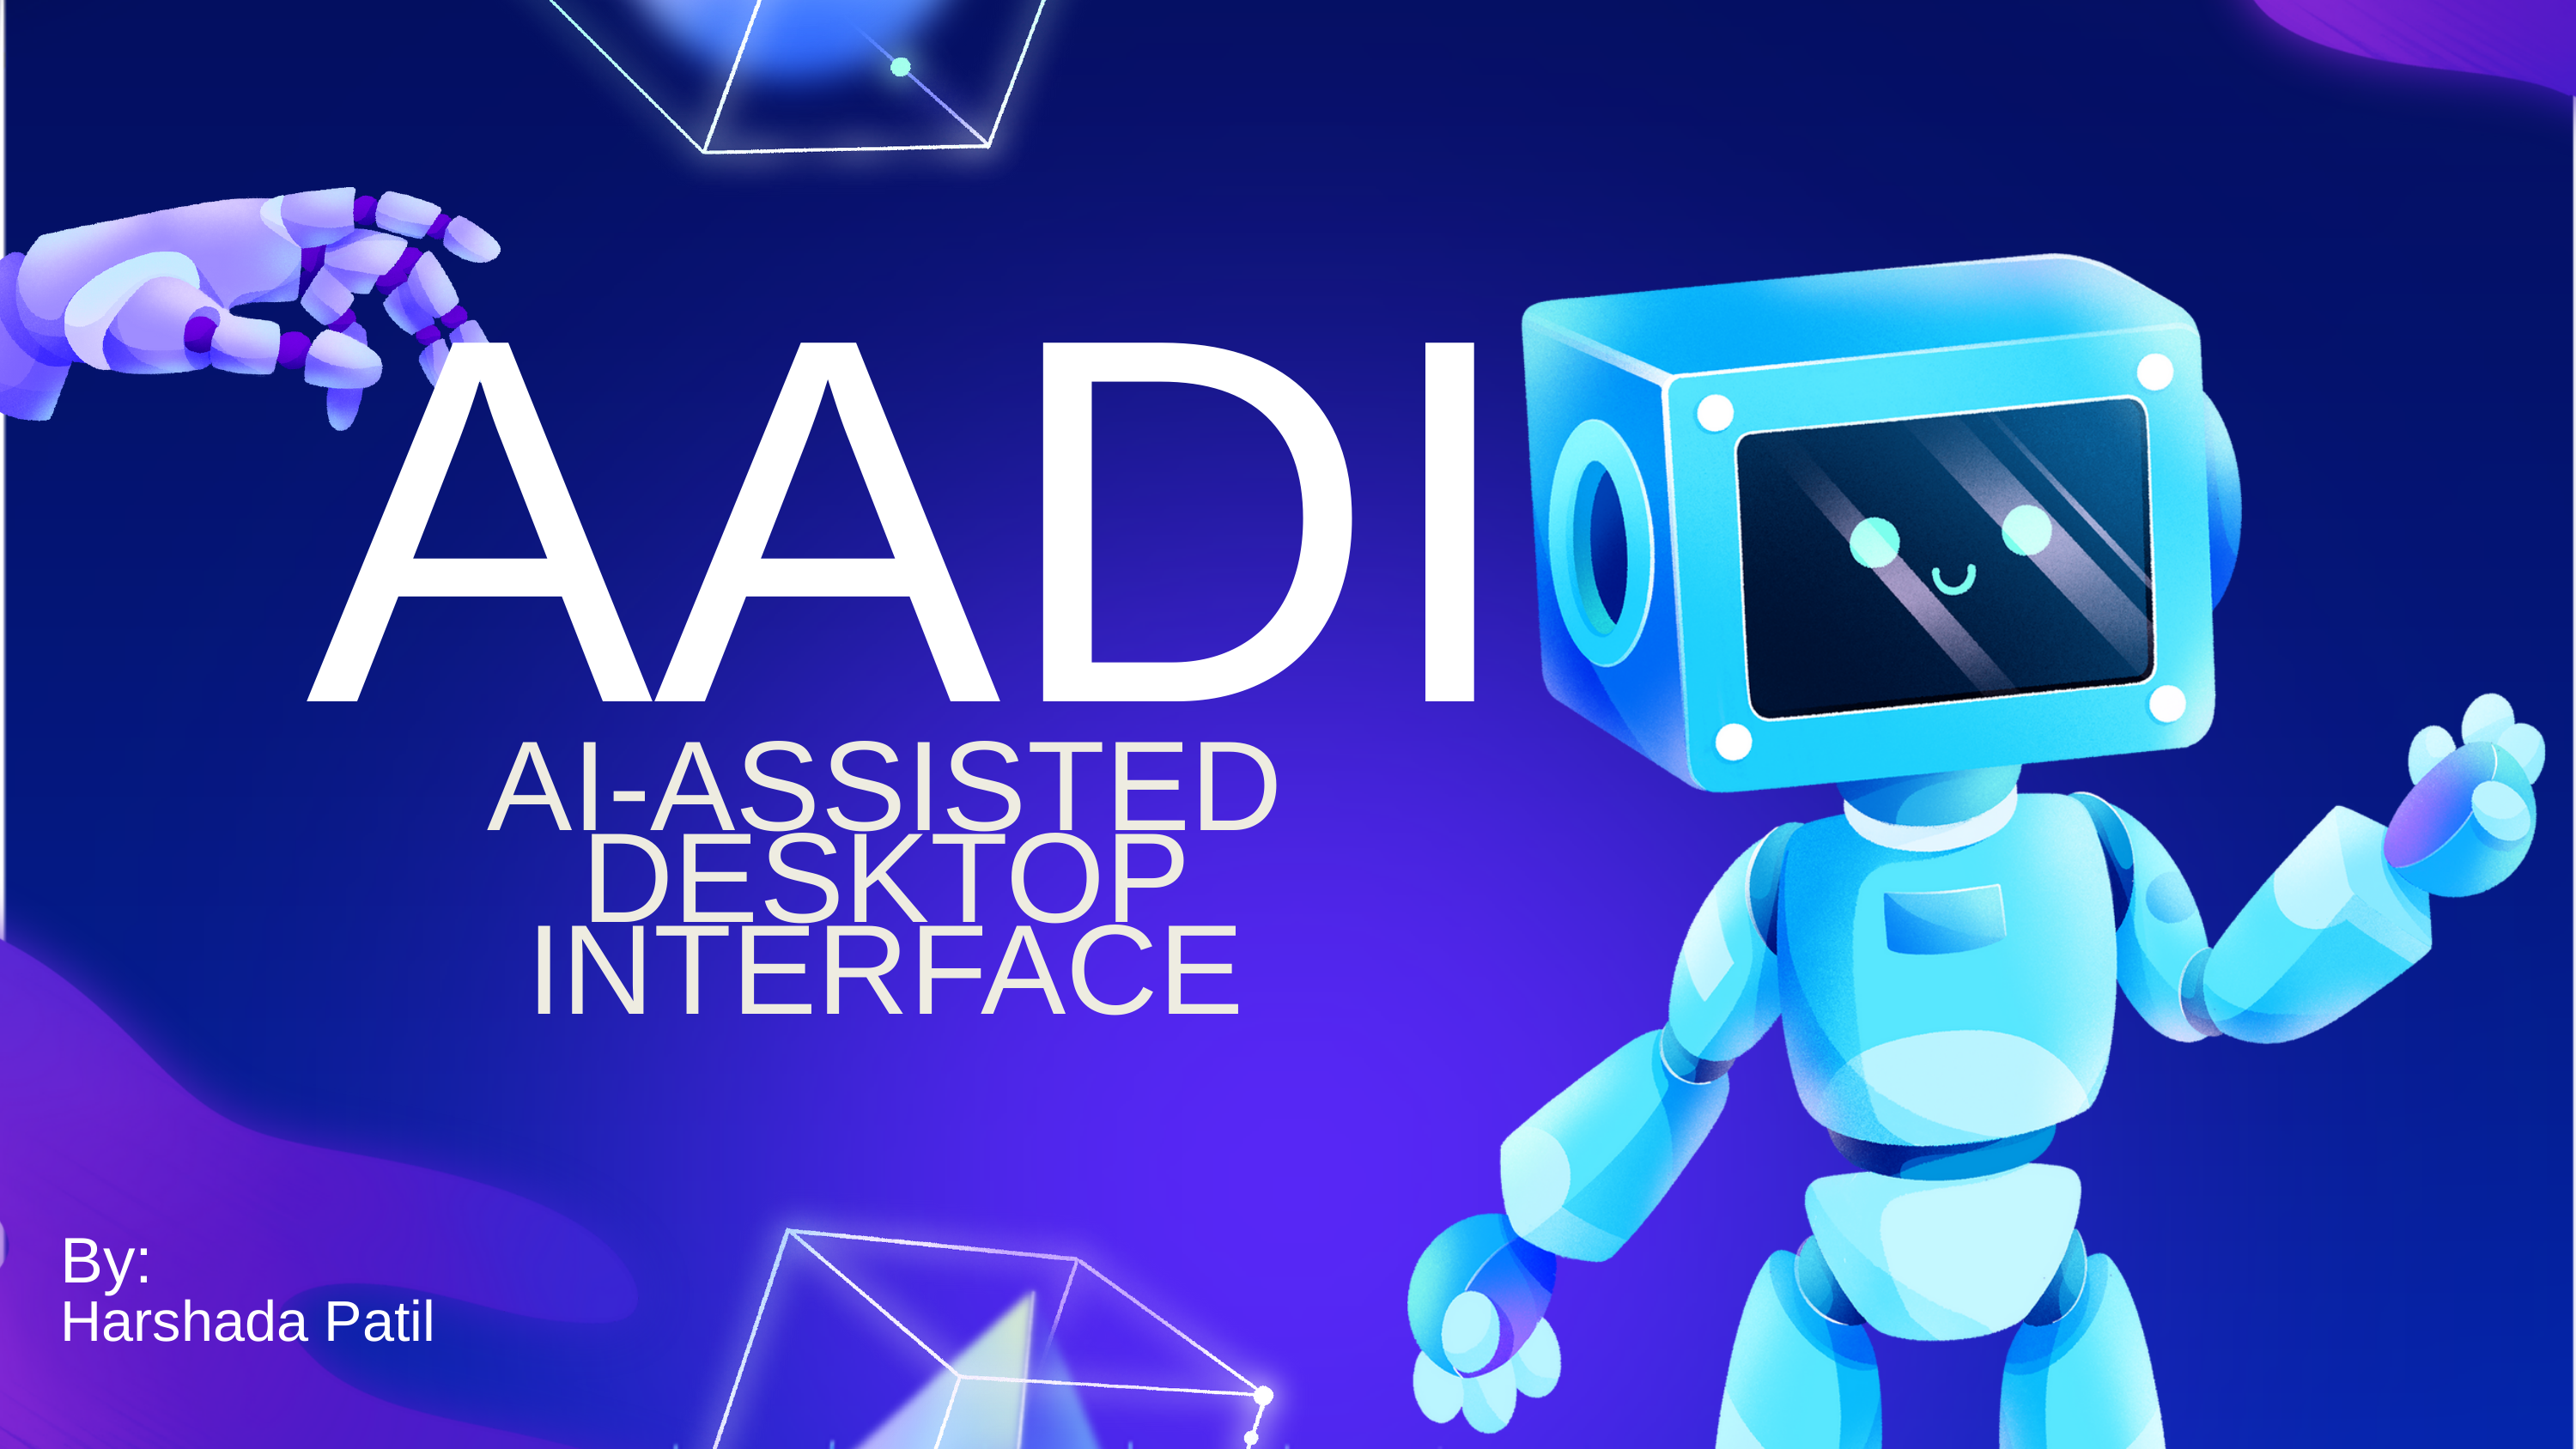

AADI
AI-ASSISTED DESKTOP INTERFACE

By:
Harshada Patil